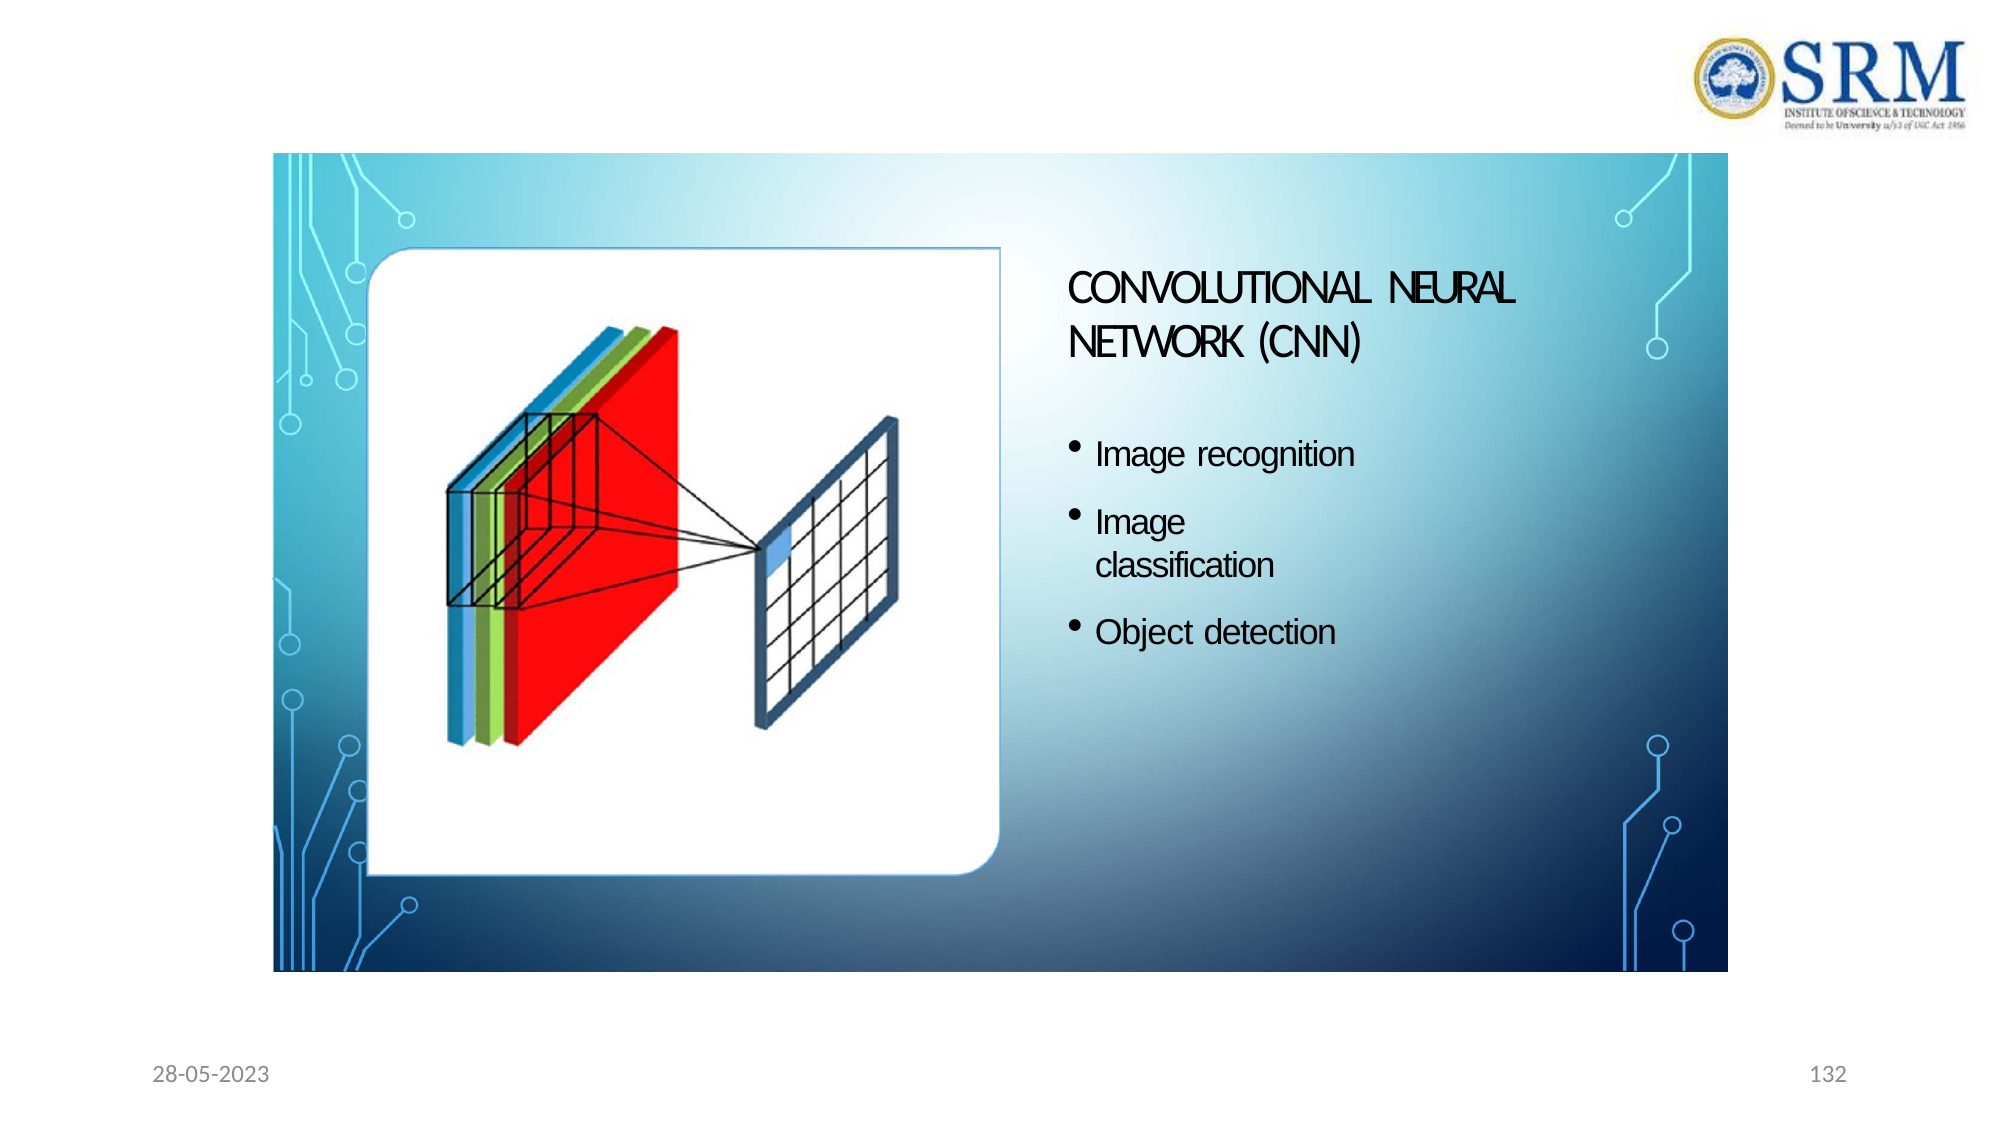

# CONVOLUTIONAL  NEURAL NETWORK (CNN)

Image recognition
Image classification
Object detection

28-05-2023
132